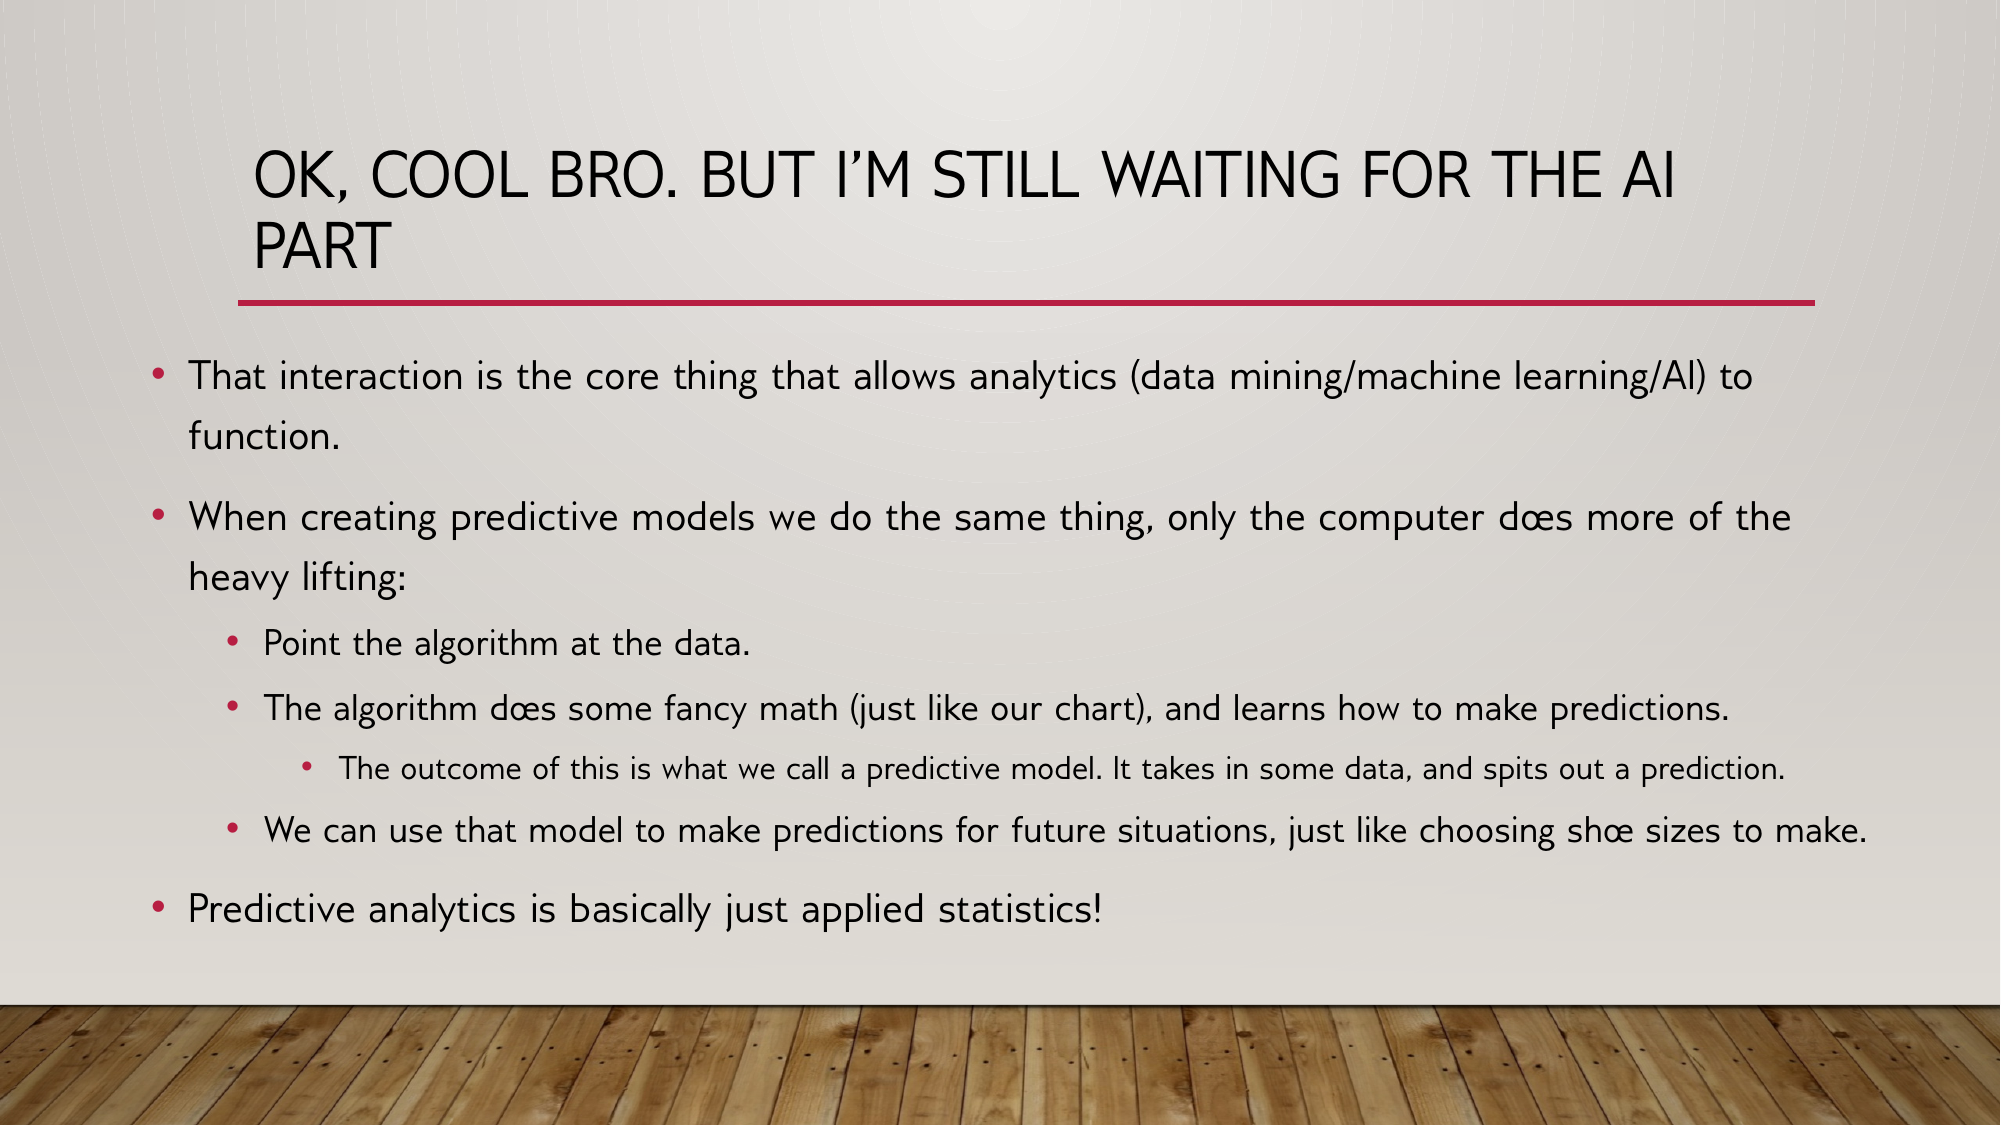

# Ok, Cool Bro. But I’m Still Waiting for the AI Part
That interaction is the core thing that allows analytics (data mining/machine learning/AI) to function.
When creating predictive models we do the same thing, only the computer does more of the heavy lifting:
Point the algorithm at the data.
The algorithm does some fancy math (just like our chart), and learns how to make predictions.
The outcome of this is what we call a predictive model. It takes in some data, and spits out a prediction.
We can use that model to make predictions for future situations, just like choosing shoe sizes to make.
Predictive analytics is basically just applied statistics!